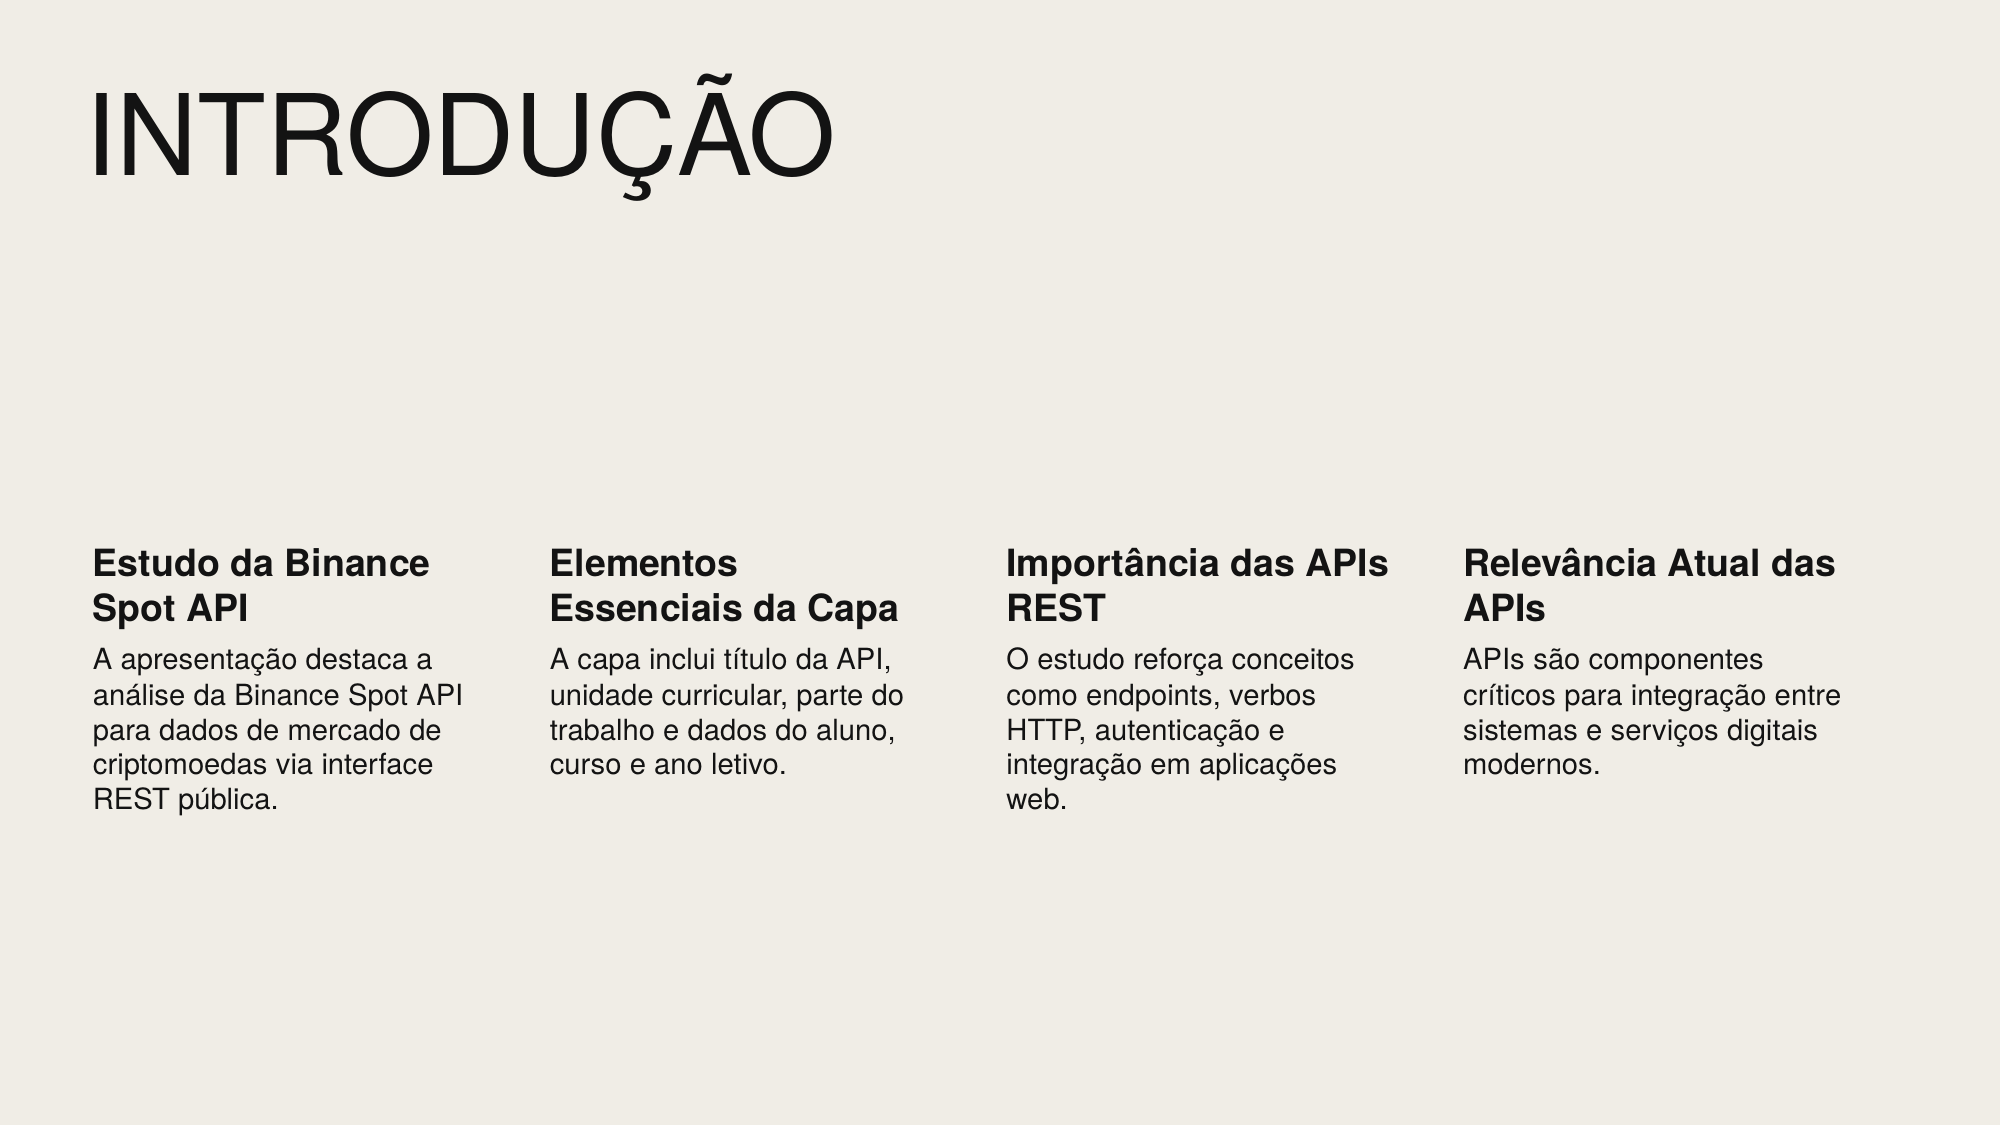

# INTRODUÇÃO
Estudo da Binance Spot API
A apresentação destaca a análise da Binance Spot API para dados de mercado de criptomoedas via interface REST pública.
Elementos Essenciais da Capa
A capa inclui título da API, unidade curricular, parte do trabalho e dados do aluno, curso e ano letivo.
Importância das APIs REST
O estudo reforça conceitos como endpoints, verbos HTTP, autenticação e integração em aplicações web.
Relevância Atual das APIs
APIs são componentes críticos para integração entre sistemas e serviços digitais modernos.